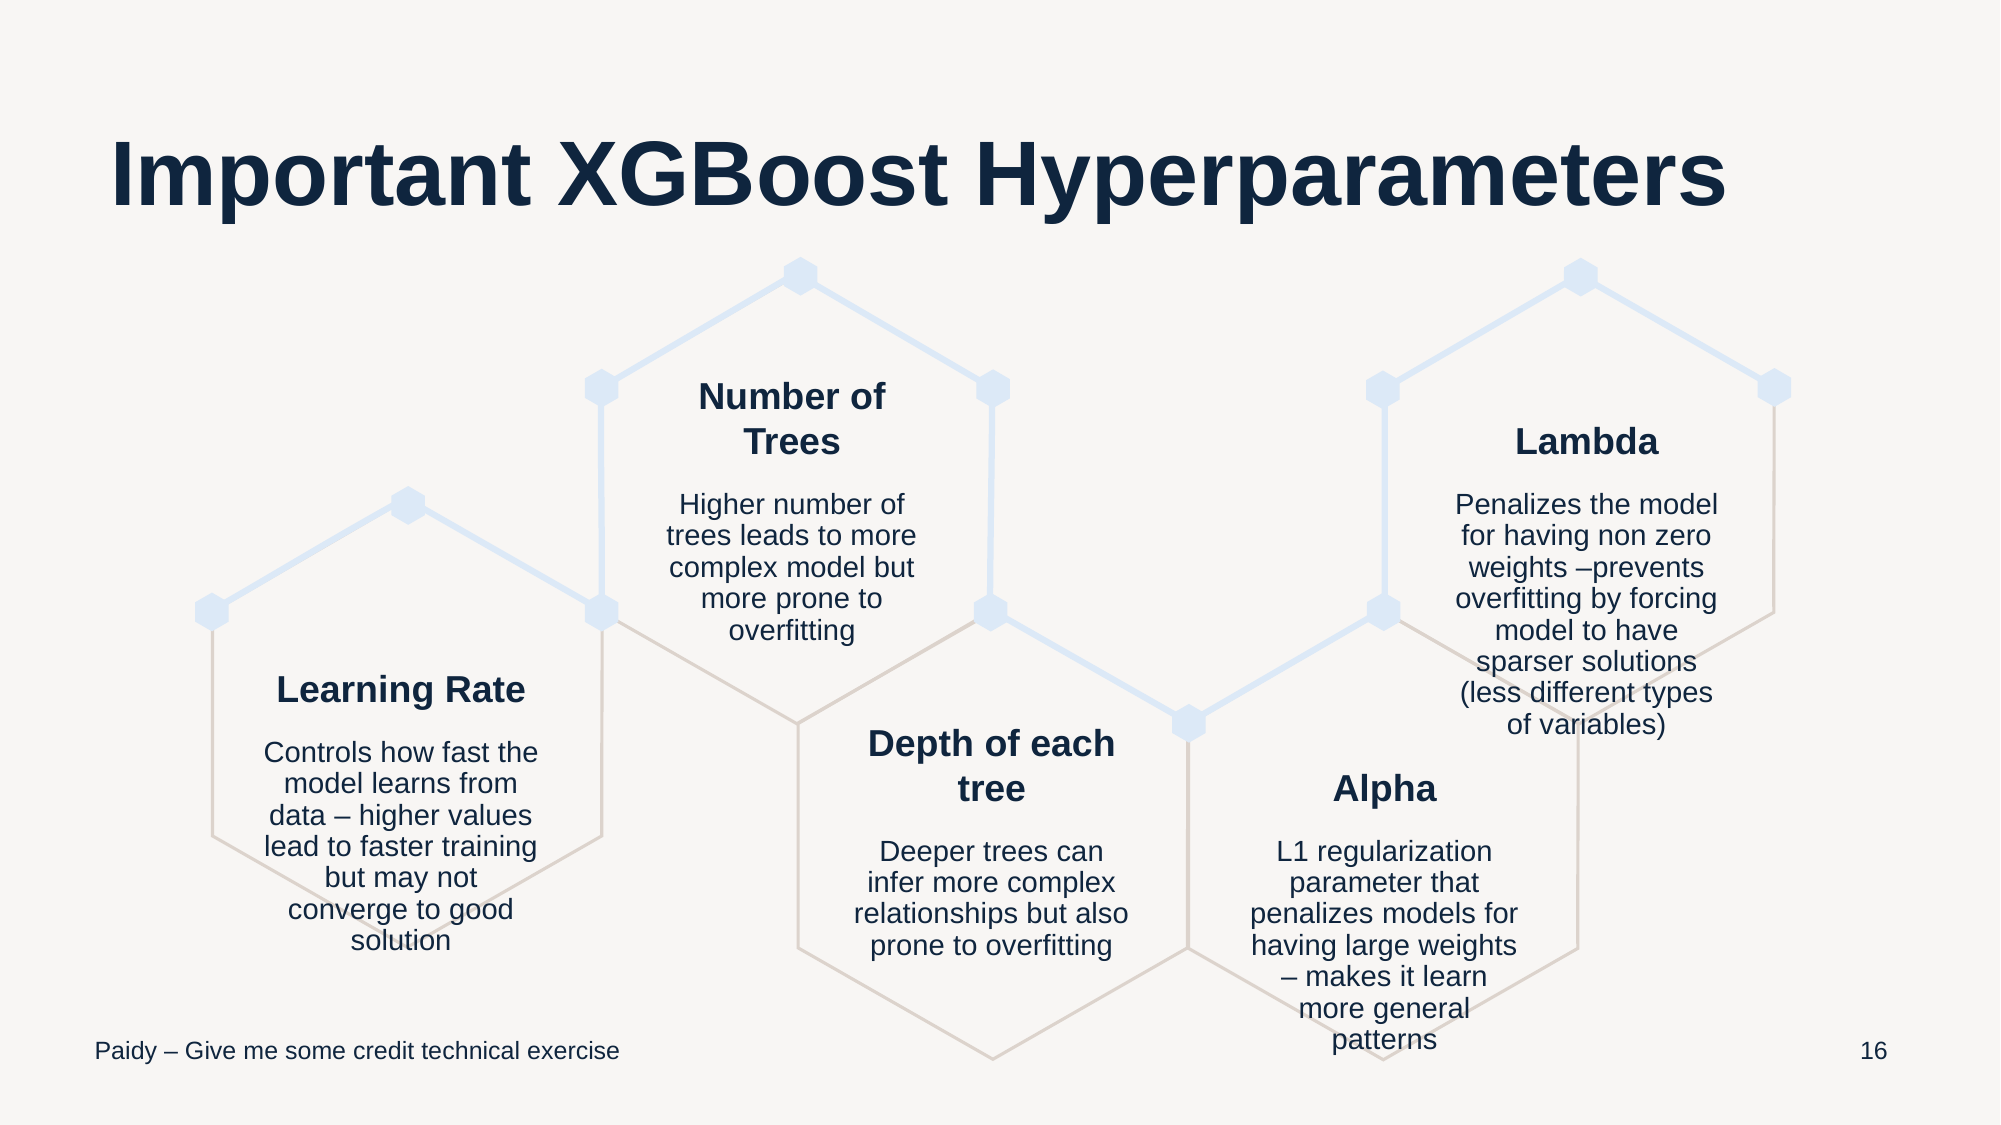

# Important XGBoost Hyperparameters
Number of Trees
Lambda
Higher number of trees leads to more complex model but more prone to overfitting
Penalizes the model for having non zero weights –prevents overfitting by forcing model to have sparser solutions (less different types of variables)

Learning Rate
Controls how fast the model learns from data – higher values lead to faster training but may not converge to good solution

Depth of each tree
Alpha
Deeper trees can infer more complex relationships but also prone to overfitting

L1 regularization parameter that penalizes models for having large weights – makes it learn more general patterns

Paidy – Give me some credit technical exercise
16